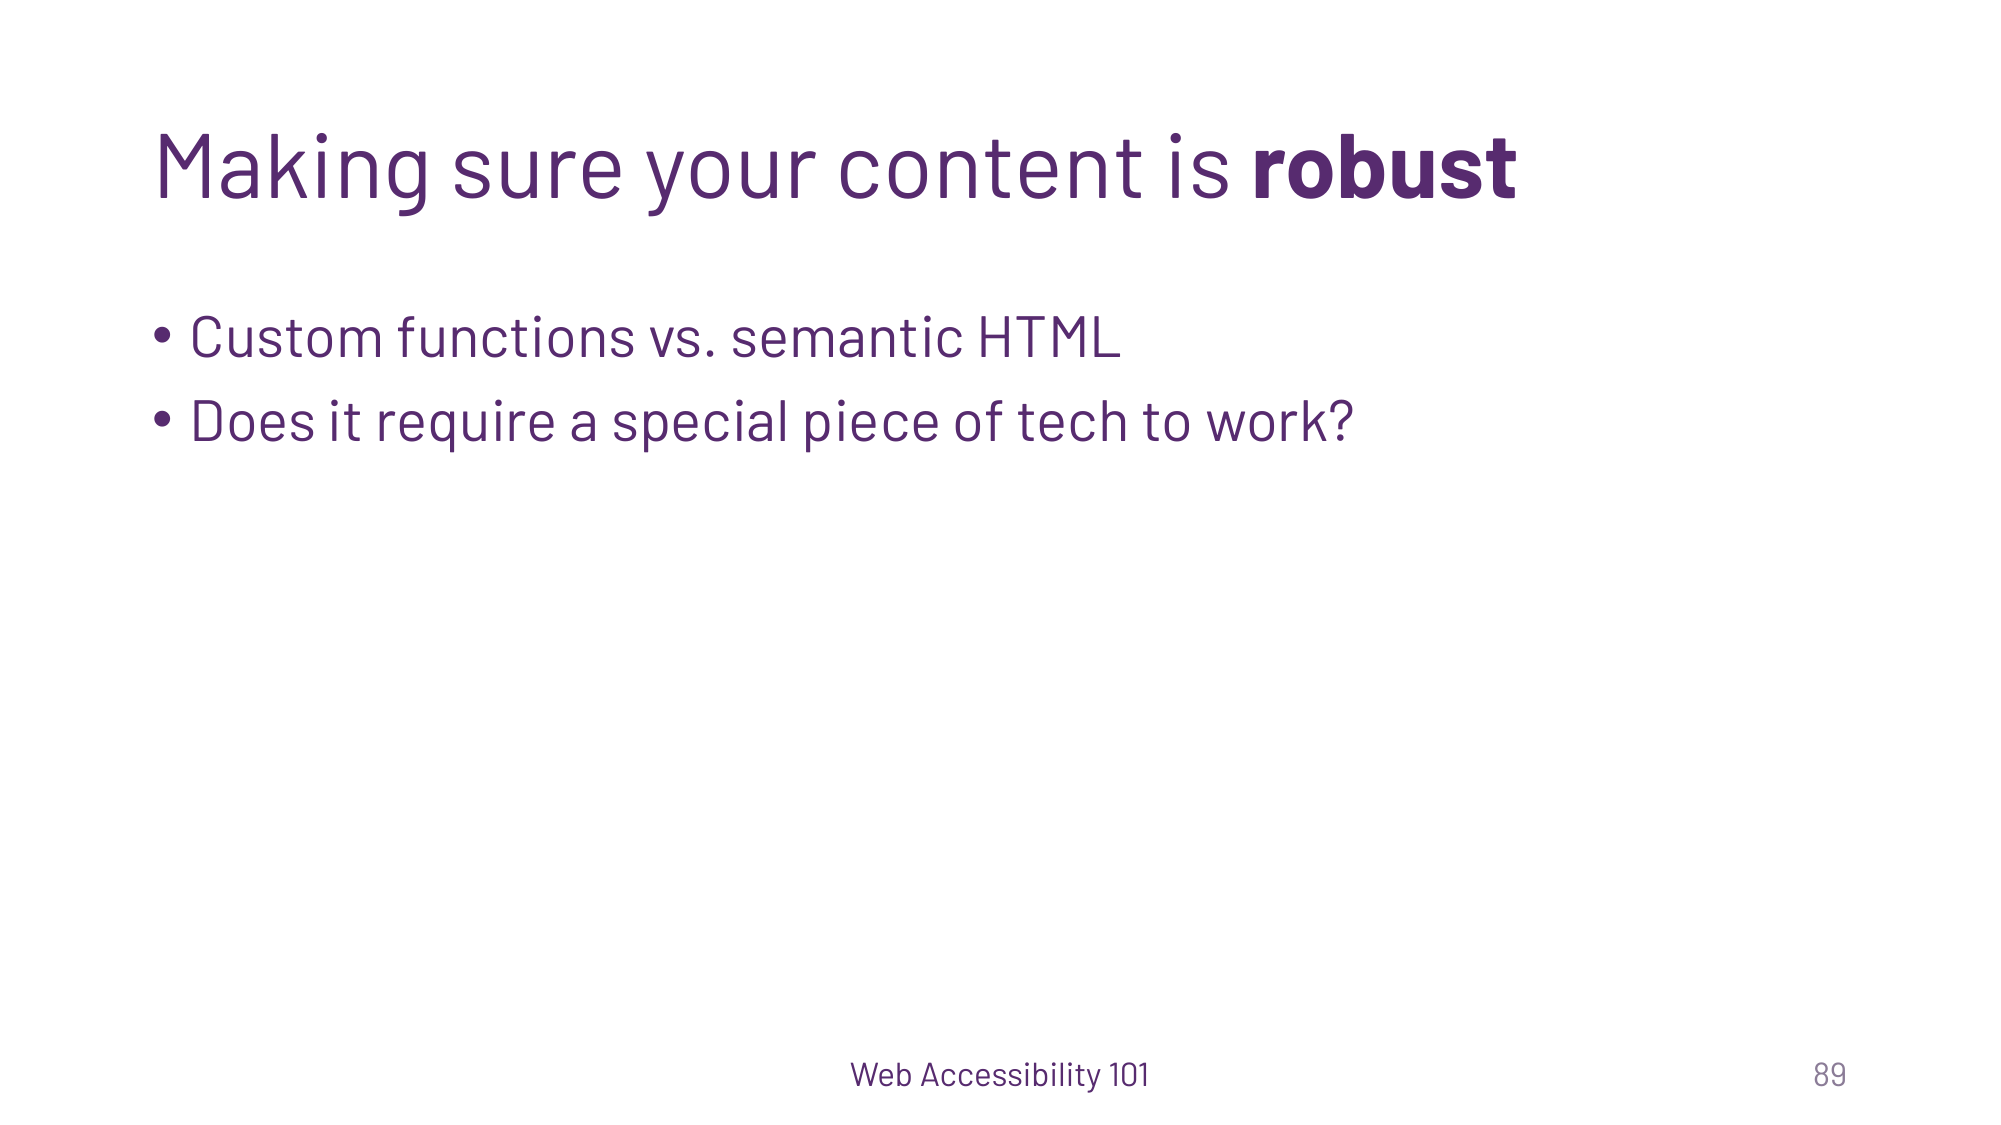

# Making sure your content is robust
Custom functions vs. semantic HTML
Does it require a special piece of tech to work?

Web Accessibility 101
89